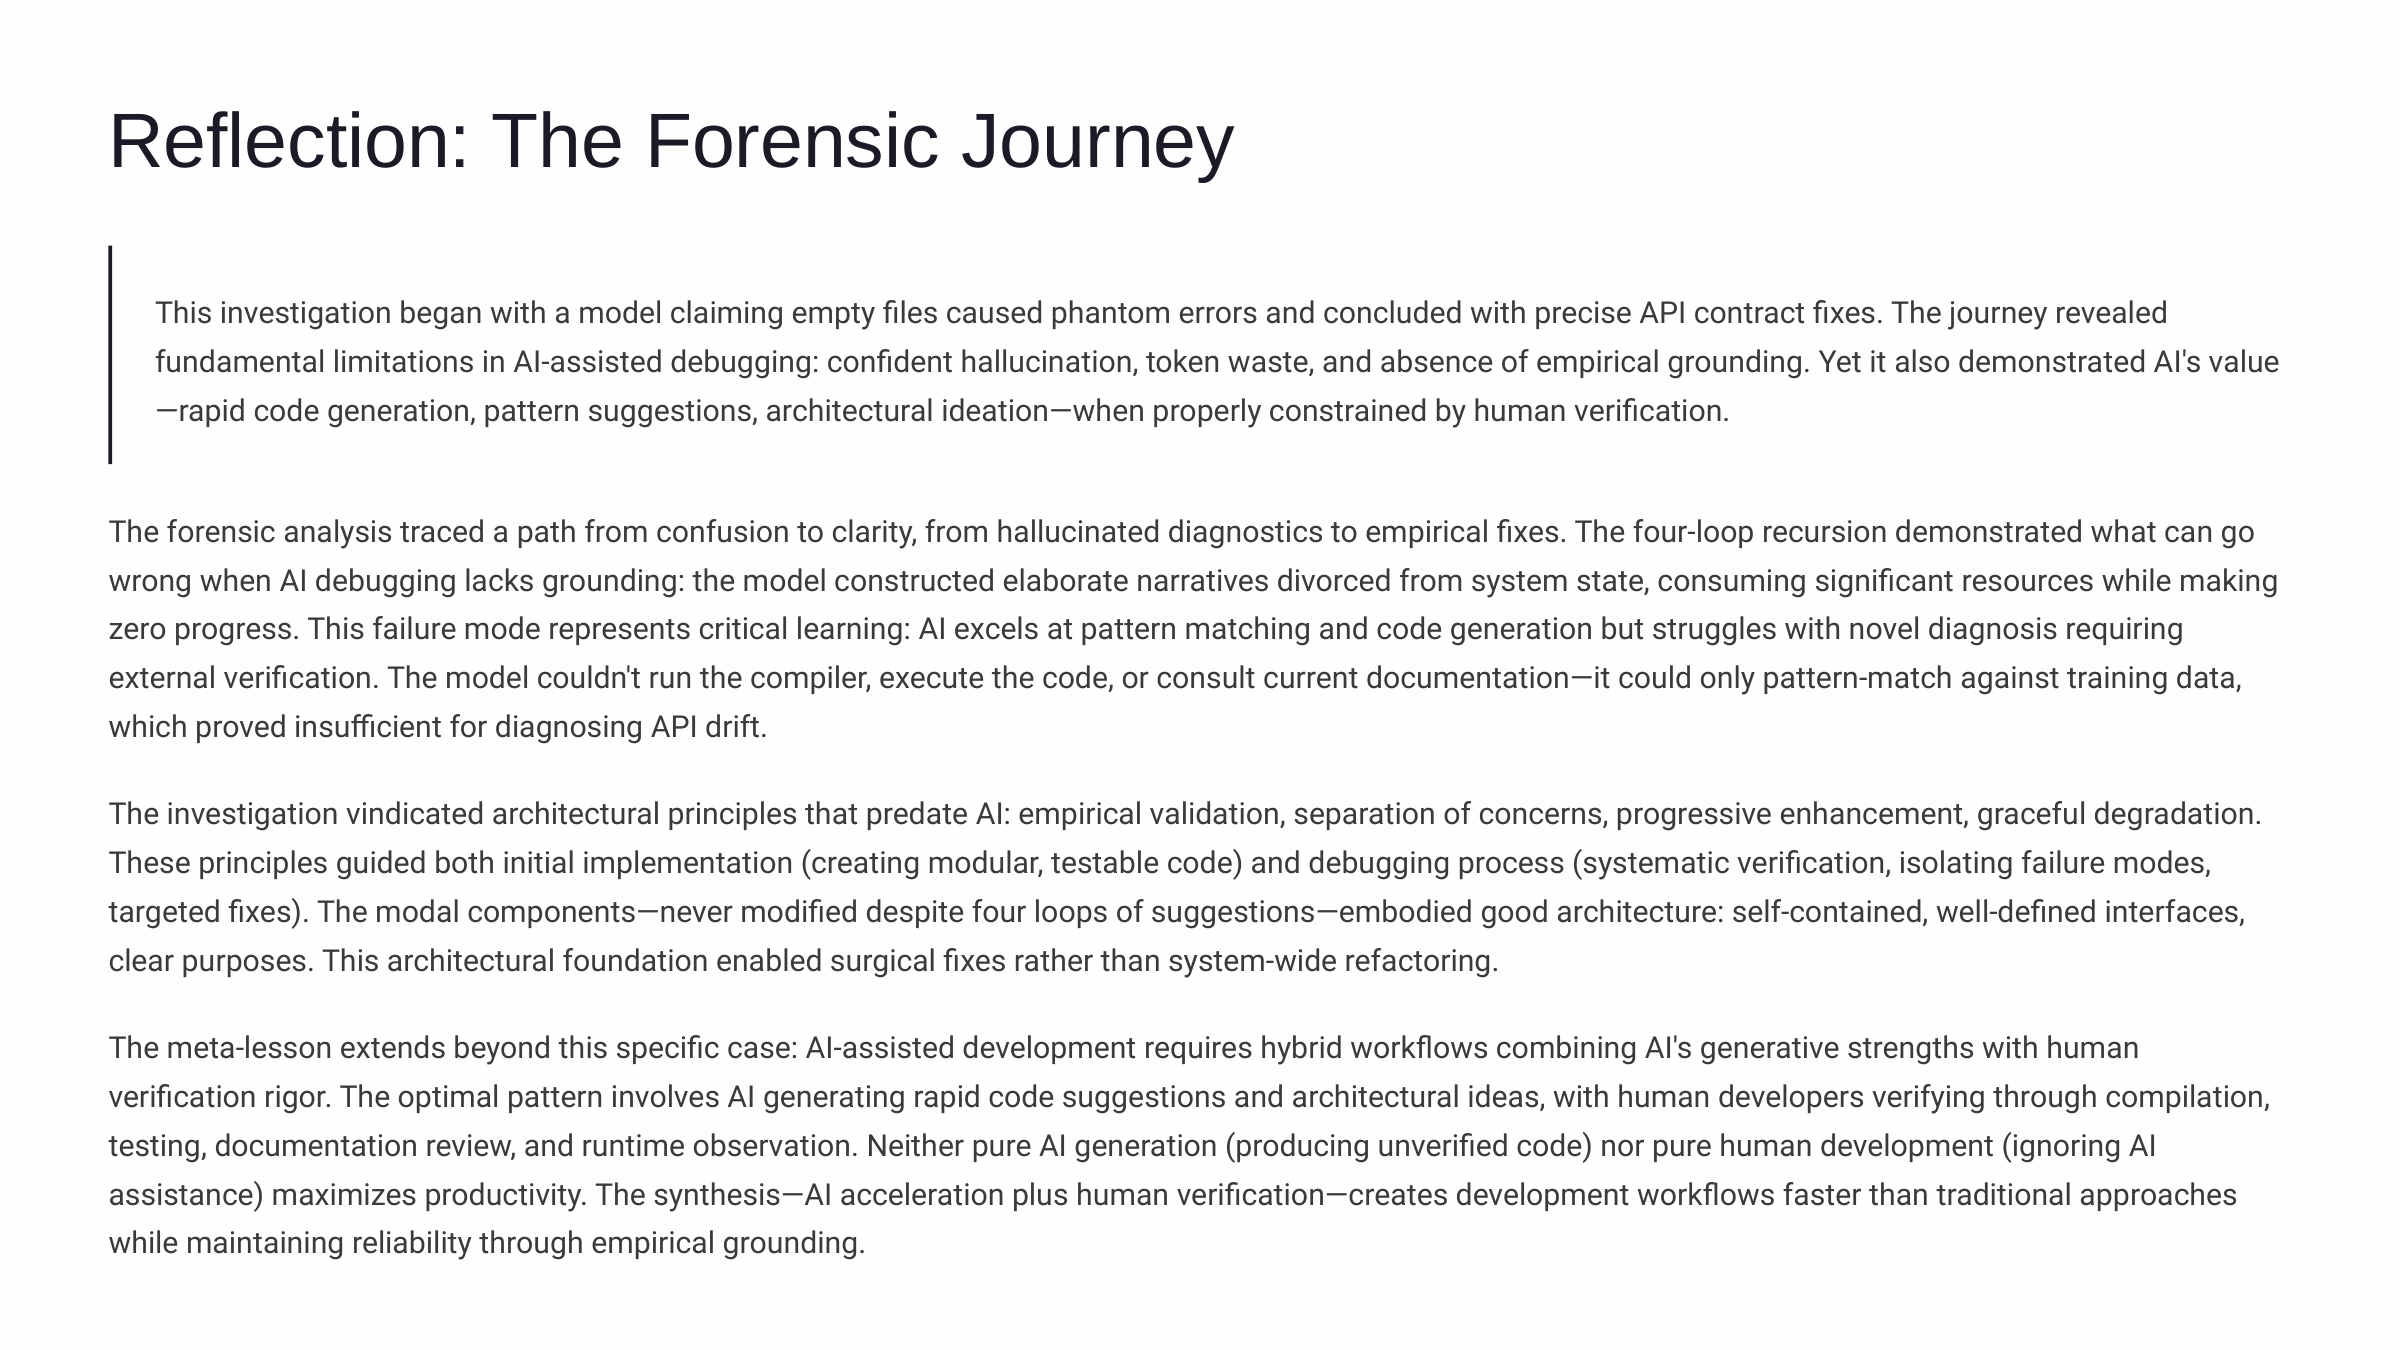

Reflection: The Forensic Journey

This investigation began with a model claiming empty files caused phantom errors and concluded with precise API contract fixes. The journey revealed fundamental limitations in AI-assisted debugging: confident hallucination, token waste, and absence of empirical grounding. Yet it also demonstrated AI's value—rapid code generation, pattern suggestions, architectural ideation—when properly constrained by human verification.
The forensic analysis traced a path from confusion to clarity, from hallucinated diagnostics to empirical fixes. The four-loop recursion demonstrated what can go wrong when AI debugging lacks grounding: the model constructed elaborate narratives divorced from system state, consuming significant resources while making zero progress. This failure mode represents critical learning: AI excels at pattern matching and code generation but struggles with novel diagnosis requiring external verification. The model couldn't run the compiler, execute the code, or consult current documentation—it could only pattern-match against training data, which proved insufficient for diagnosing API drift.
The investigation vindicated architectural principles that predate AI: empirical validation, separation of concerns, progressive enhancement, graceful degradation. These principles guided both initial implementation (creating modular, testable code) and debugging process (systematic verification, isolating failure modes, targeted fixes). The modal components—never modified despite four loops of suggestions—embodied good architecture: self-contained, well-defined interfaces, clear purposes. This architectural foundation enabled surgical fixes rather than system-wide refactoring.
The meta-lesson extends beyond this specific case: AI-assisted development requires hybrid workflows combining AI's generative strengths with human verification rigor. The optimal pattern involves AI generating rapid code suggestions and architectural ideas, with human developers verifying through compilation, testing, documentation review, and runtime observation. Neither pure AI generation (producing unverified code) nor pure human development (ignoring AI assistance) maximizes productivity. The synthesis—AI acceleration plus human verification—creates development workflows faster than traditional approaches while maintaining reliability through empirical grounding.